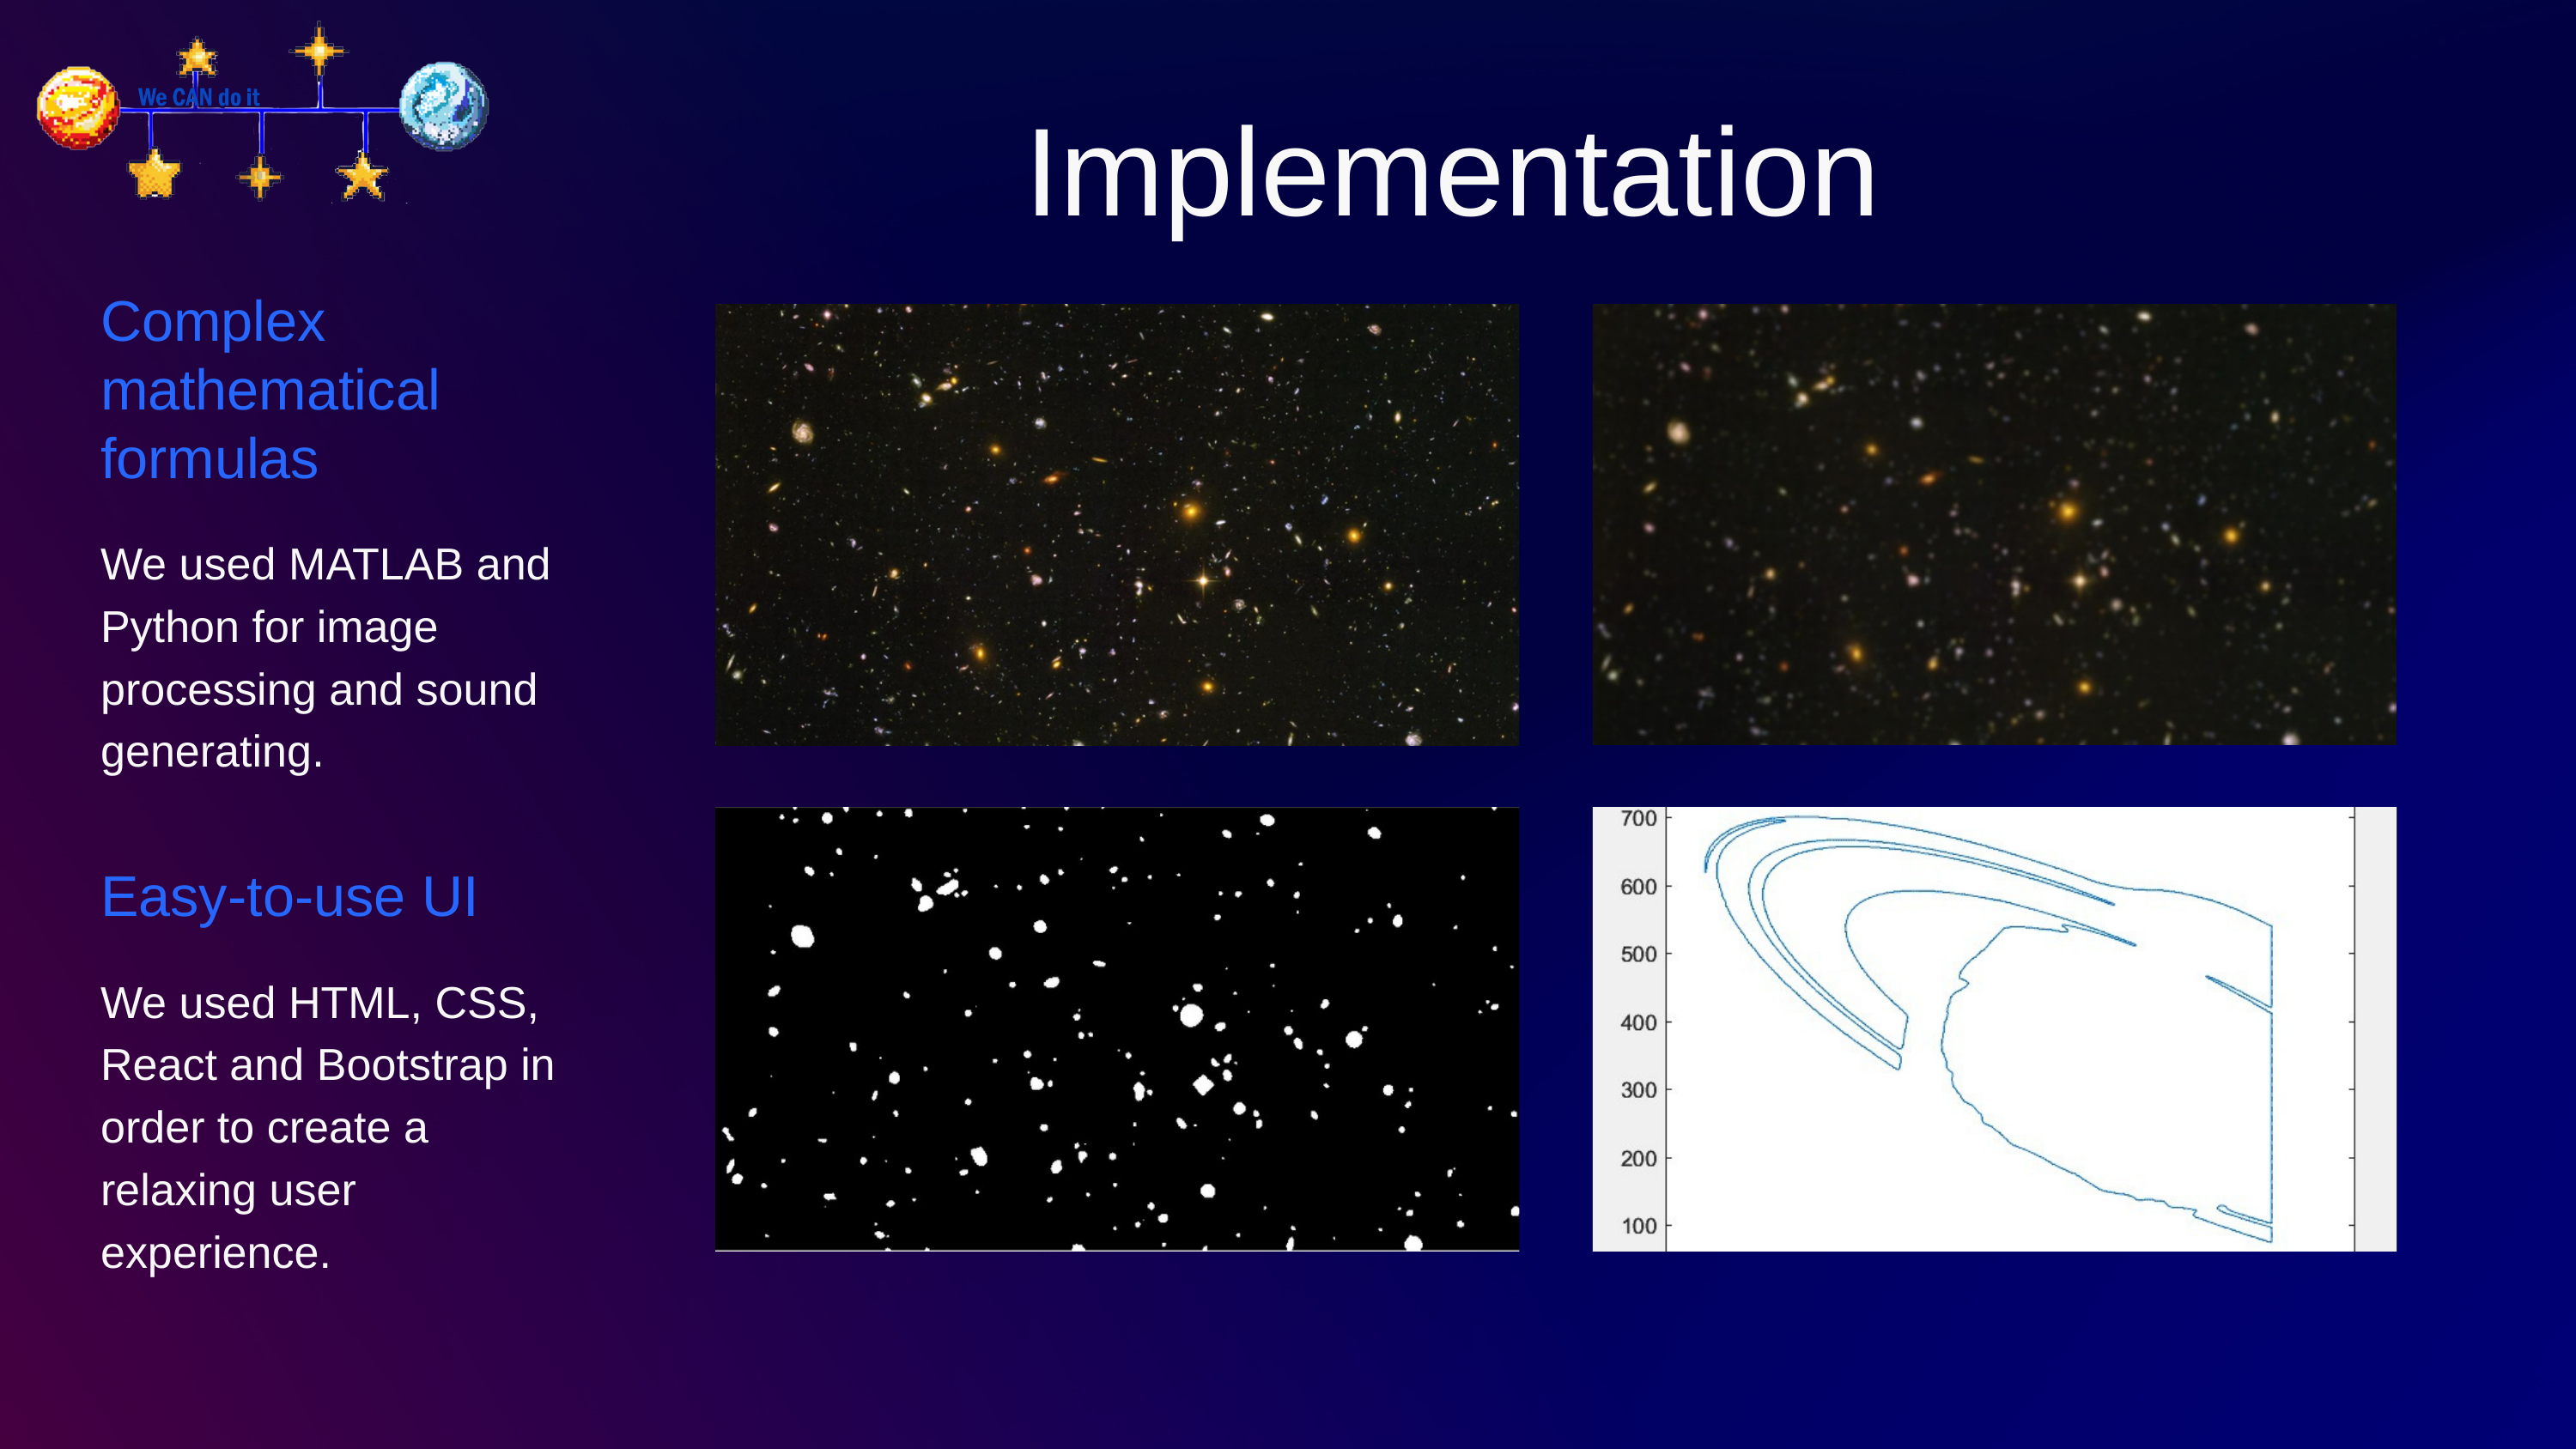

Implementation
Complex mathematical formulas
We used MATLAB and Python for image processing and sound generating.
Easy-to-use UI
We used HTML, CSS, React and Bootstrap in order to create a relaxing user experience.